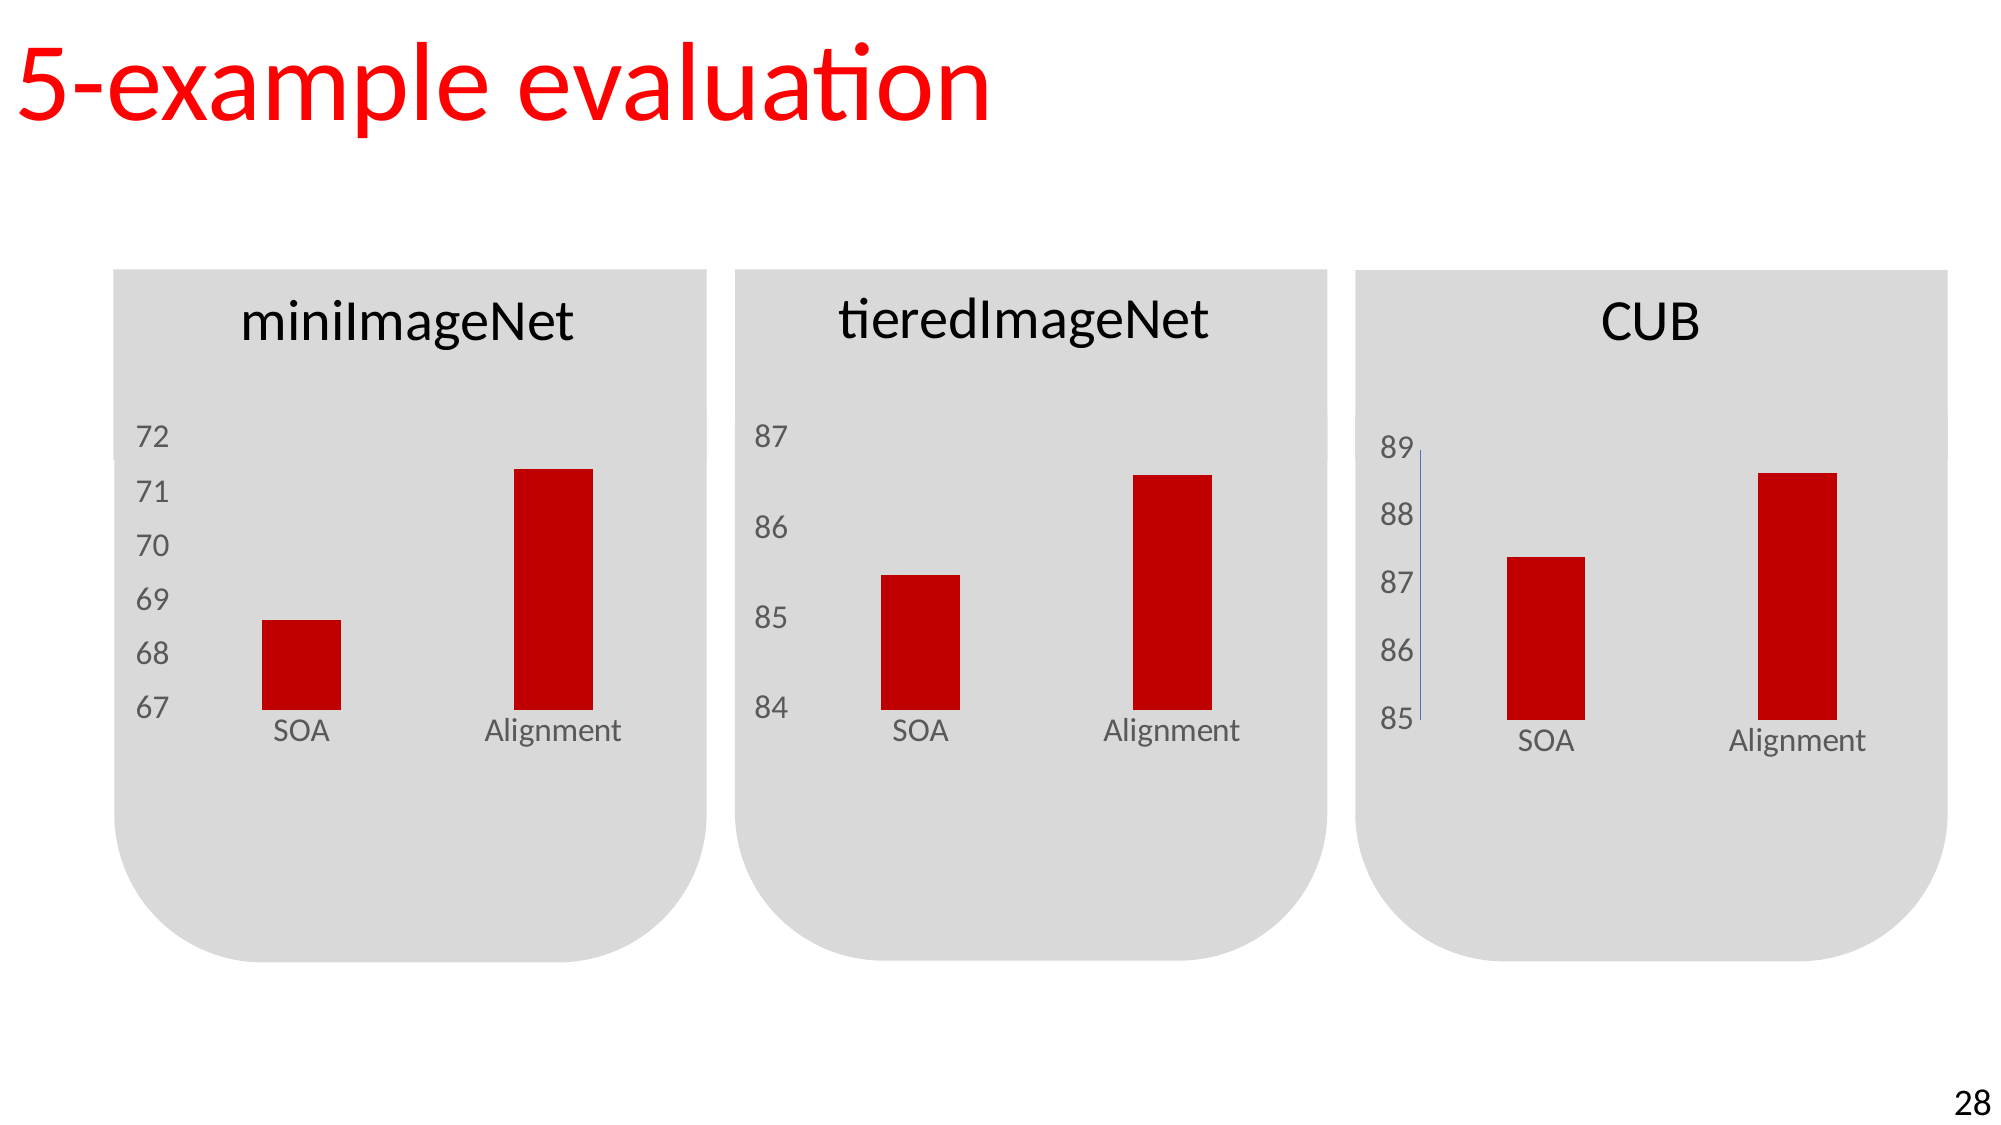

5-example evaluation

tieredImageNet
CUB
miniImageNet

### Chart

| Category |  |
|---|---|
| SOA | 68.67 |
| Alignment | 71.45 |

### Chart

| Category |  |
|---|---|
| SOA | 85.5 |
| Alignment | 86.61 |

### Chart

| Category |  |
|---|---|
| SOA | 87.42 |
| Alignment | 88.65 |
28